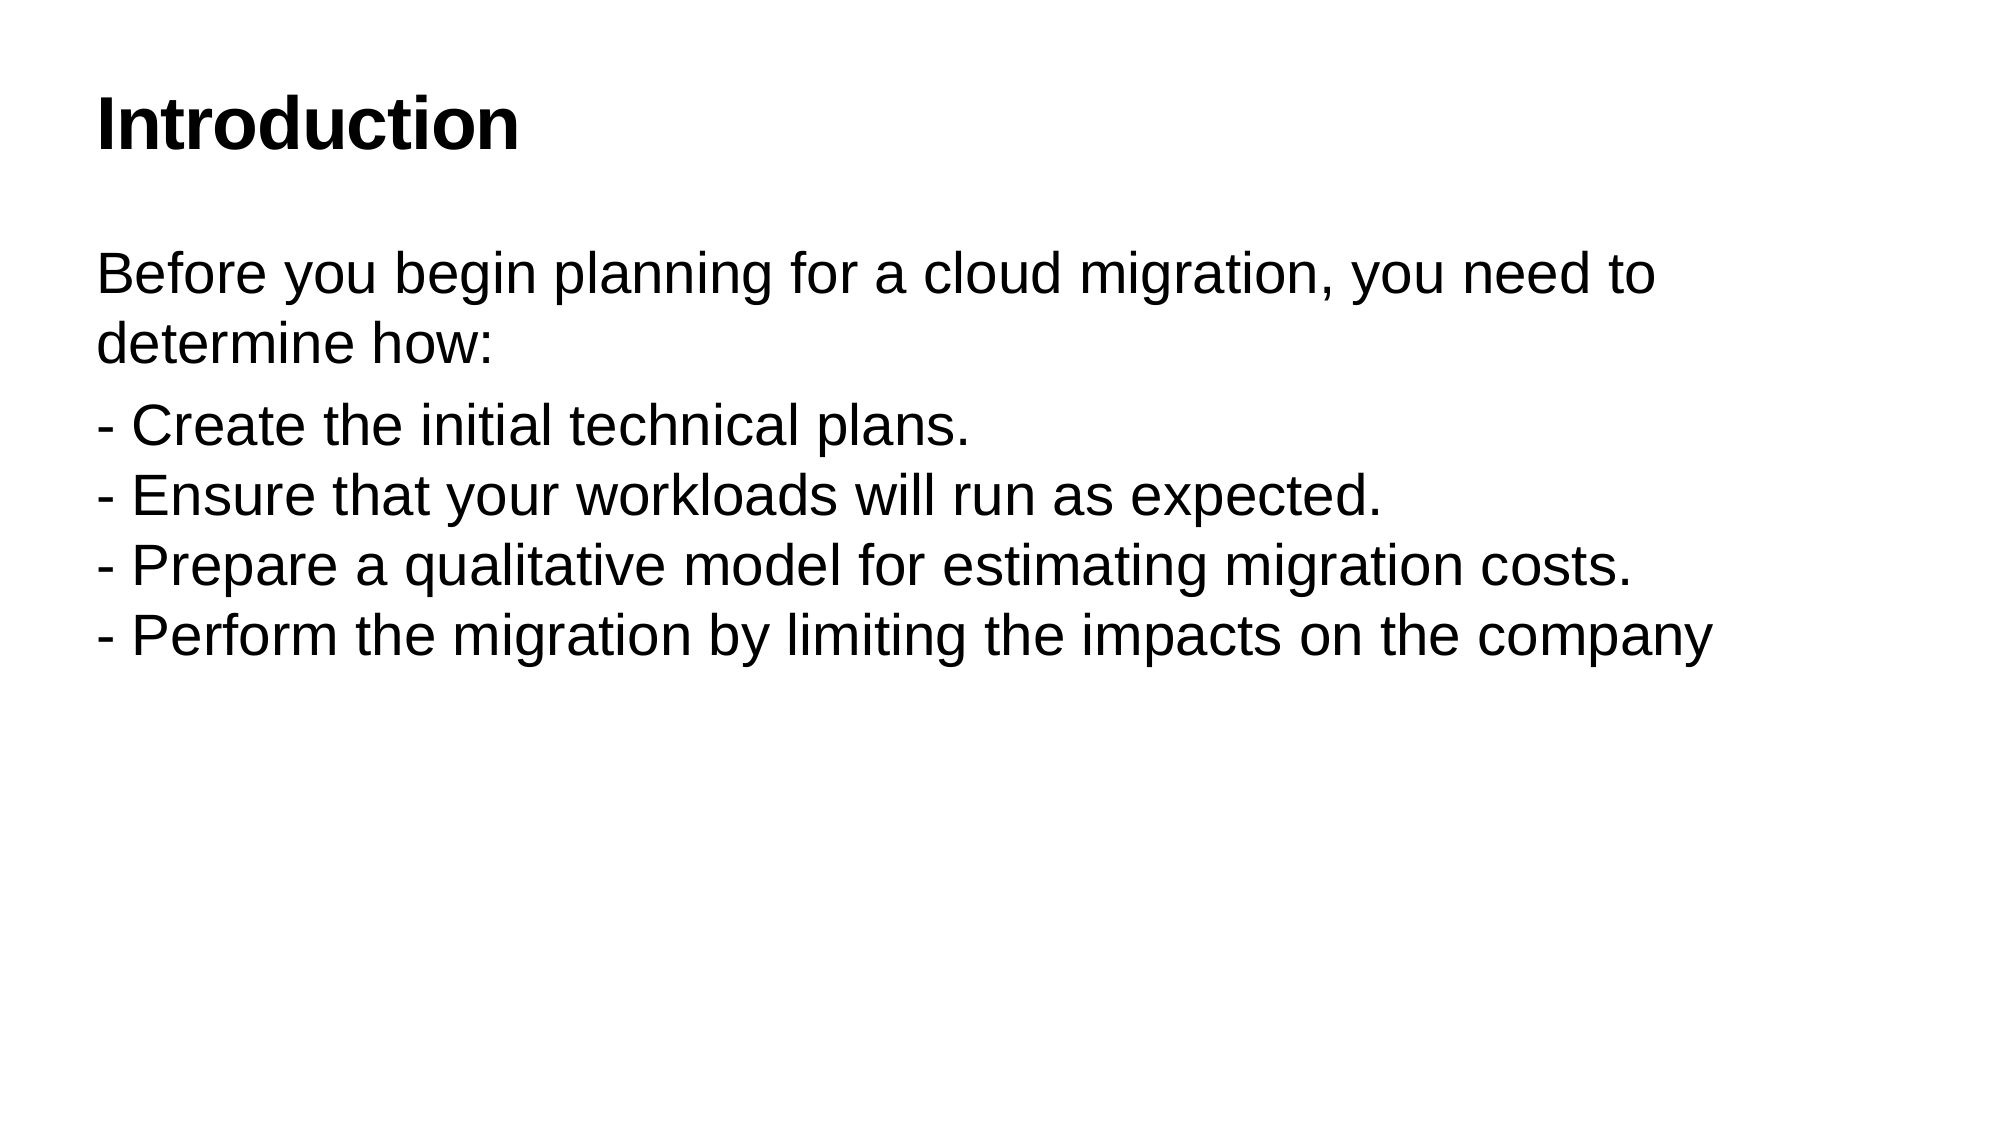

# Introduction
Before you begin planning for a cloud migration, you need to determine how:
- Create the initial technical plans.
- Ensure that your workloads will run as expected.
- Prepare a qualitative model for estimating migration costs.
- Perform the migration by limiting the impacts on the company